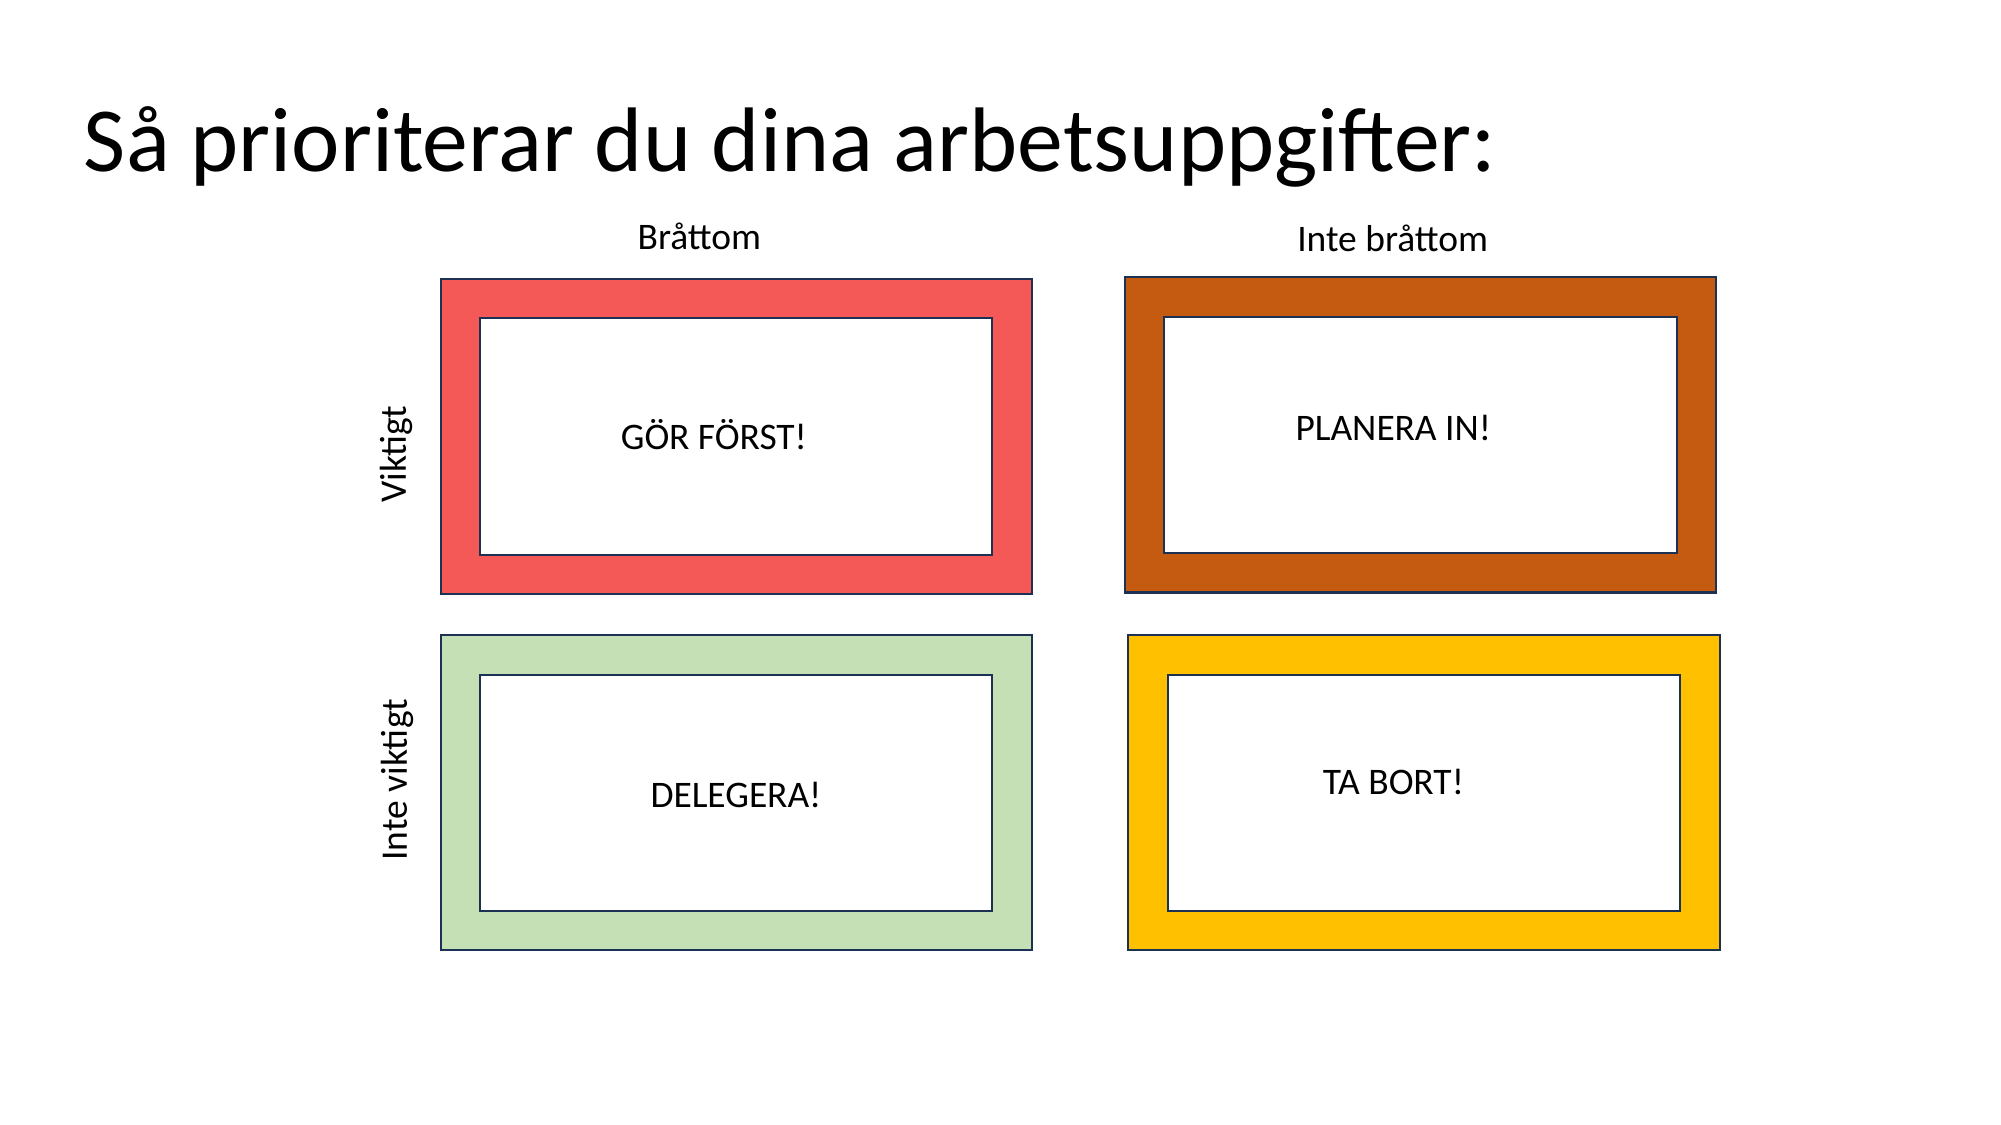

# Så prioriterar du dina arbetsuppgifter:
Bråttom
Inte bråttom

PLANERA IN!
GÖR FÖRST!
Viktigt

Inte viktigt
TA BORT!
DELEGERA!